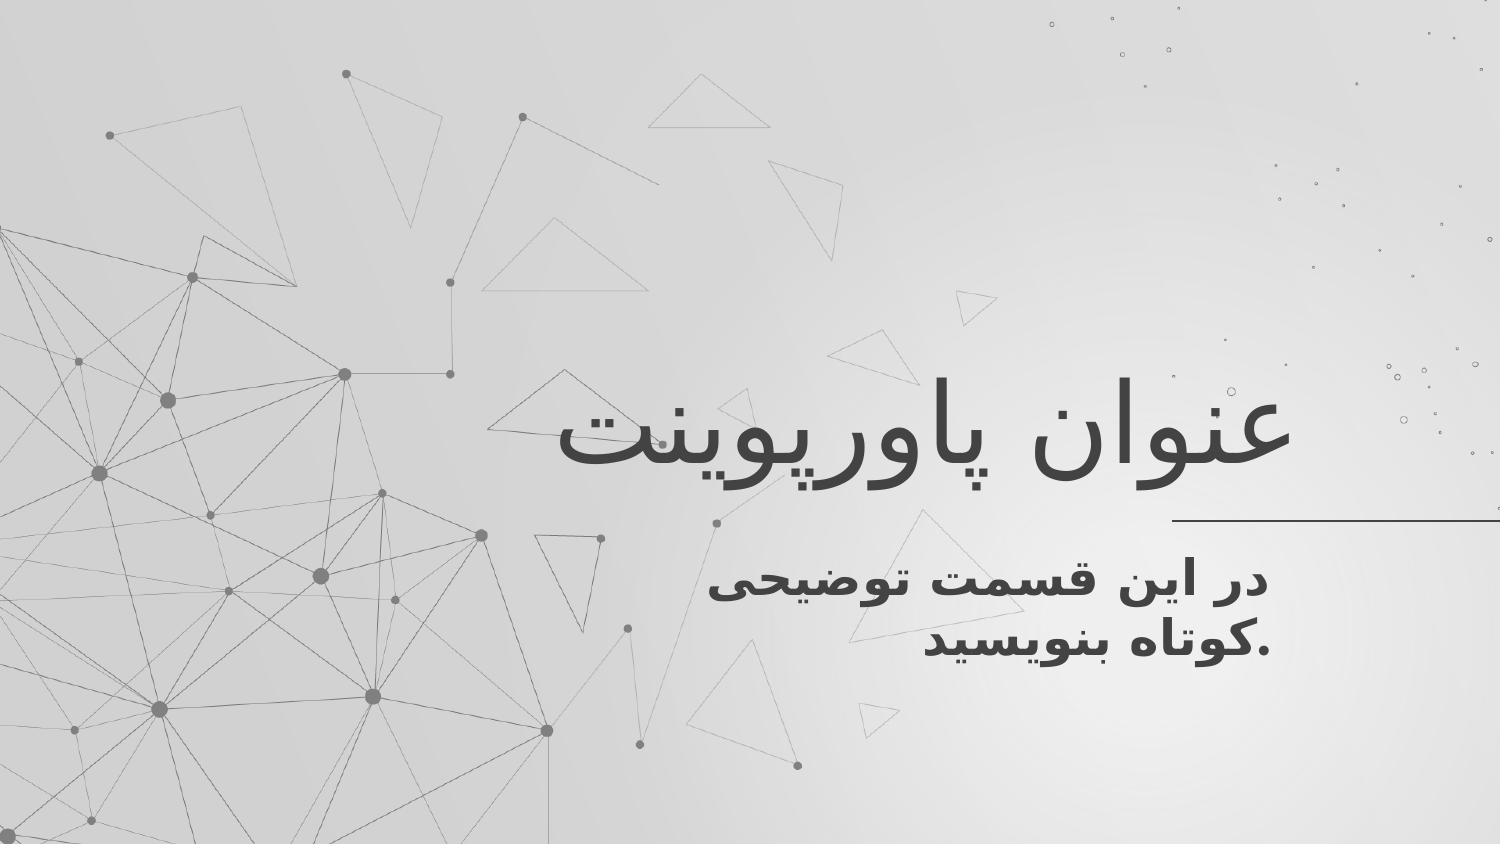

عنوان پاورپوینت
در این قسمت توضیحی کوتاه بنویسید.